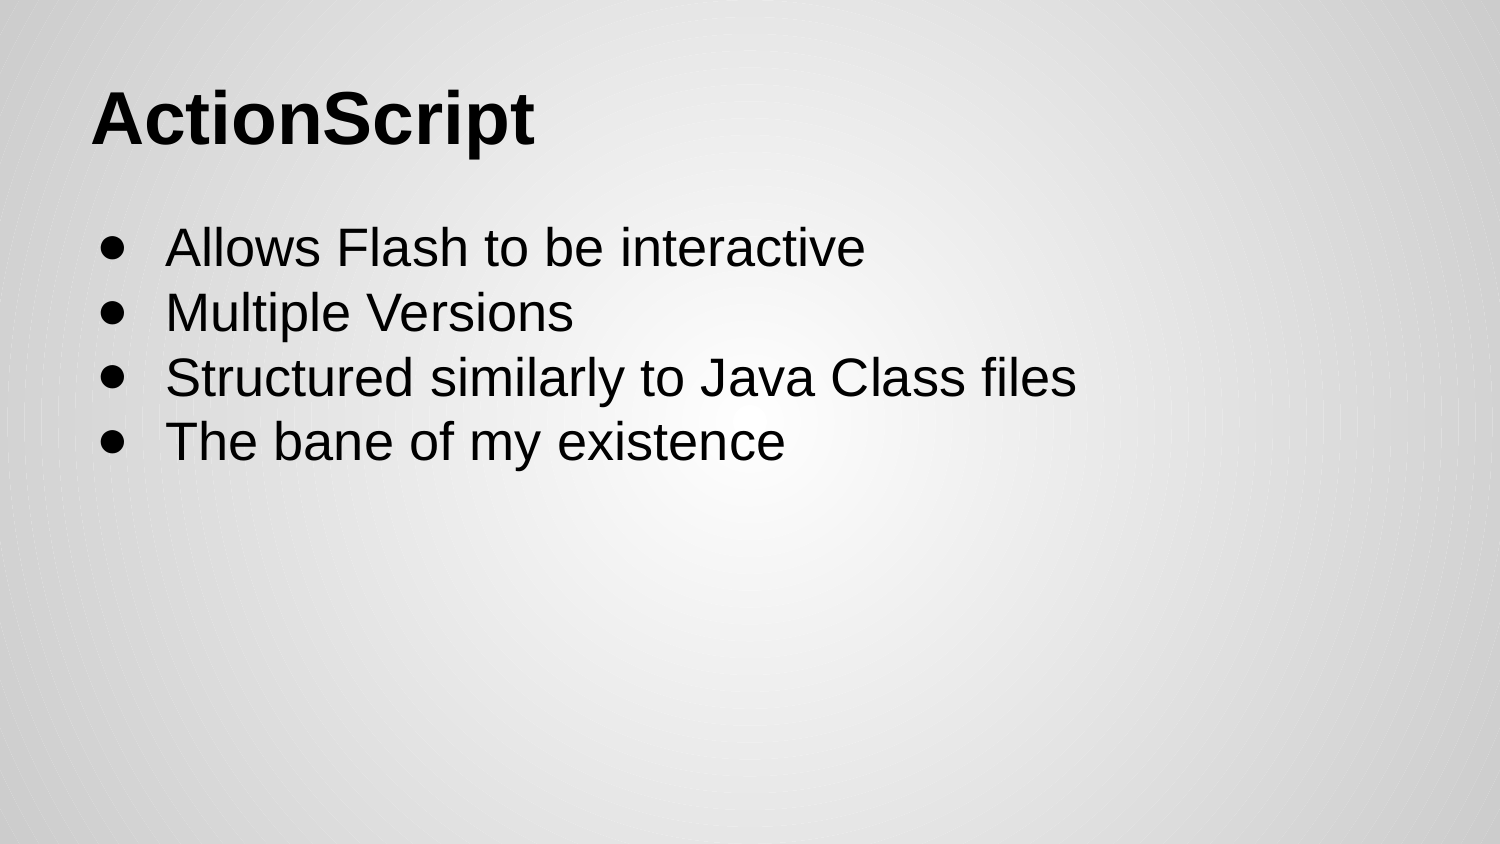

# ActionScript
Allows Flash to be interactive
Multiple Versions
Structured similarly to Java Class files
The bane of my existence